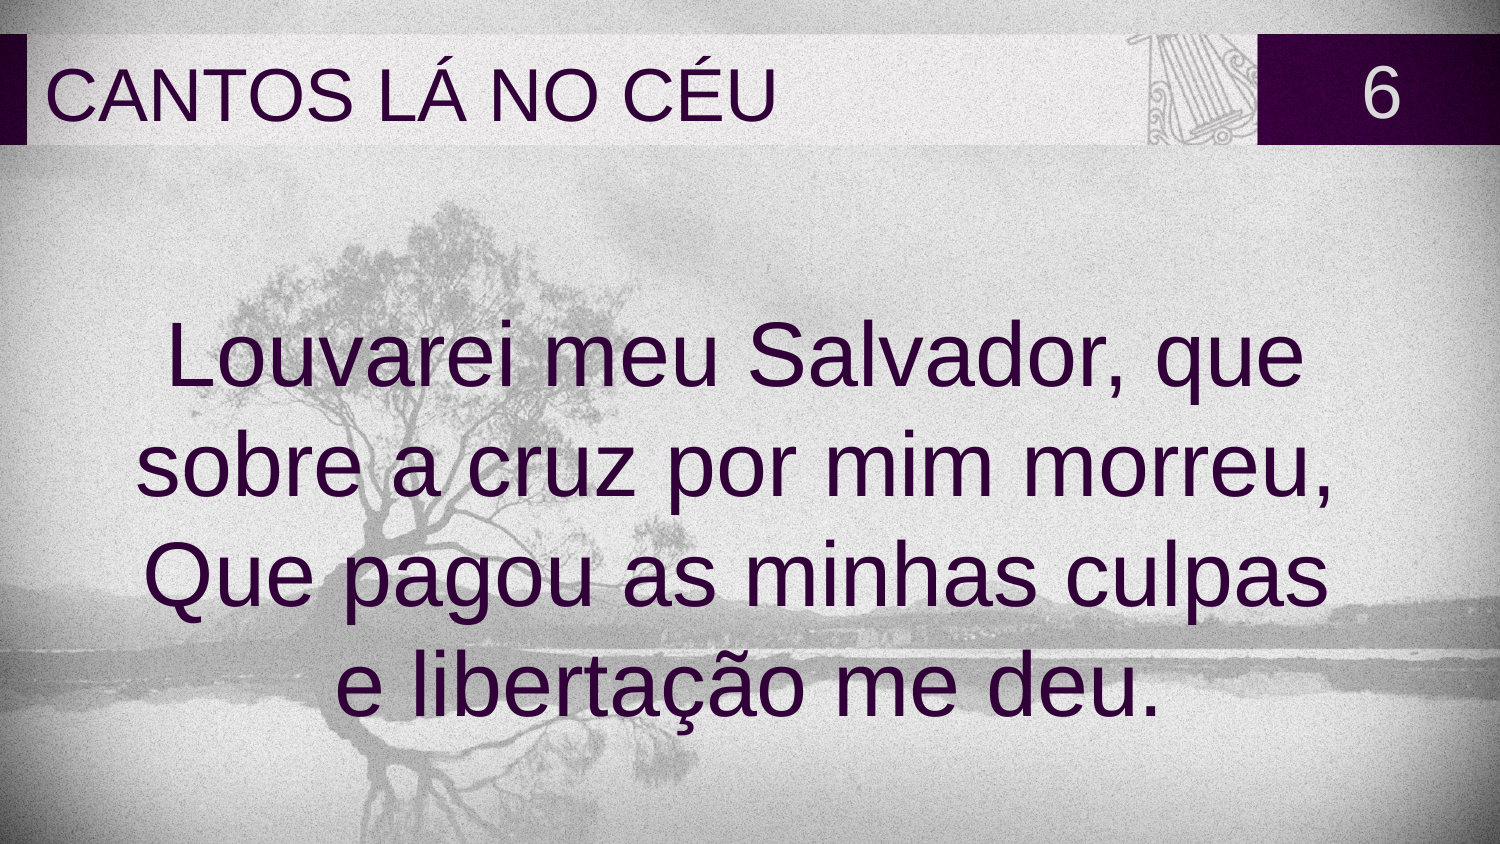

# CANTOS LÁ NO CÉU
6
Louvarei meu Salvador, que
sobre a cruz por mim morreu,
Que pagou as minhas culpas
e libertação me deu.